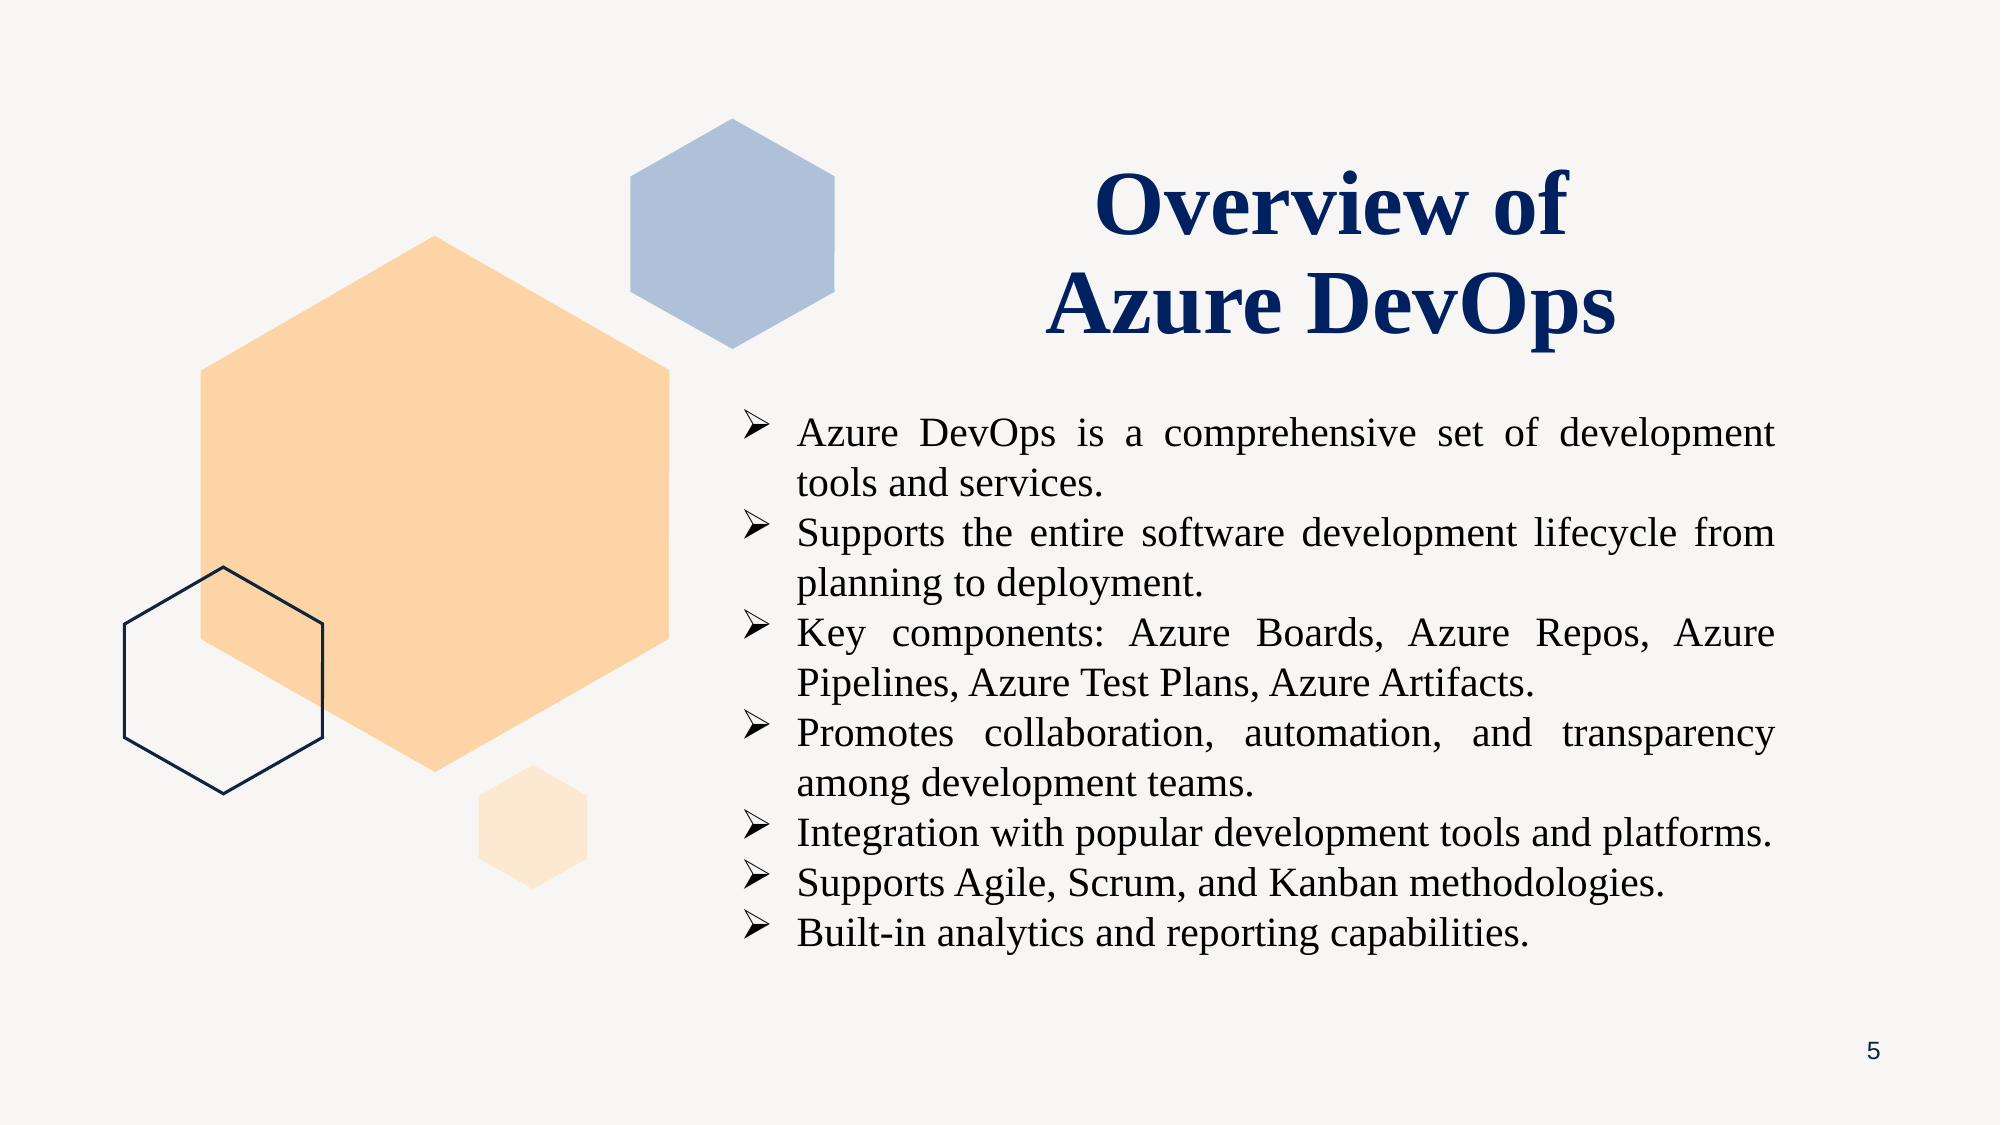

# Overview of Azure DevOps
Azure DevOps is a comprehensive set of development tools and services.
Supports the entire software development lifecycle from planning to deployment.
Key components: Azure Boards, Azure Repos, Azure Pipelines, Azure Test Plans, Azure Artifacts.
Promotes collaboration, automation, and transparency among development teams.
Integration with popular development tools and platforms.
Supports Agile, Scrum, and Kanban methodologies.
Built-in analytics and reporting capabilities.

5